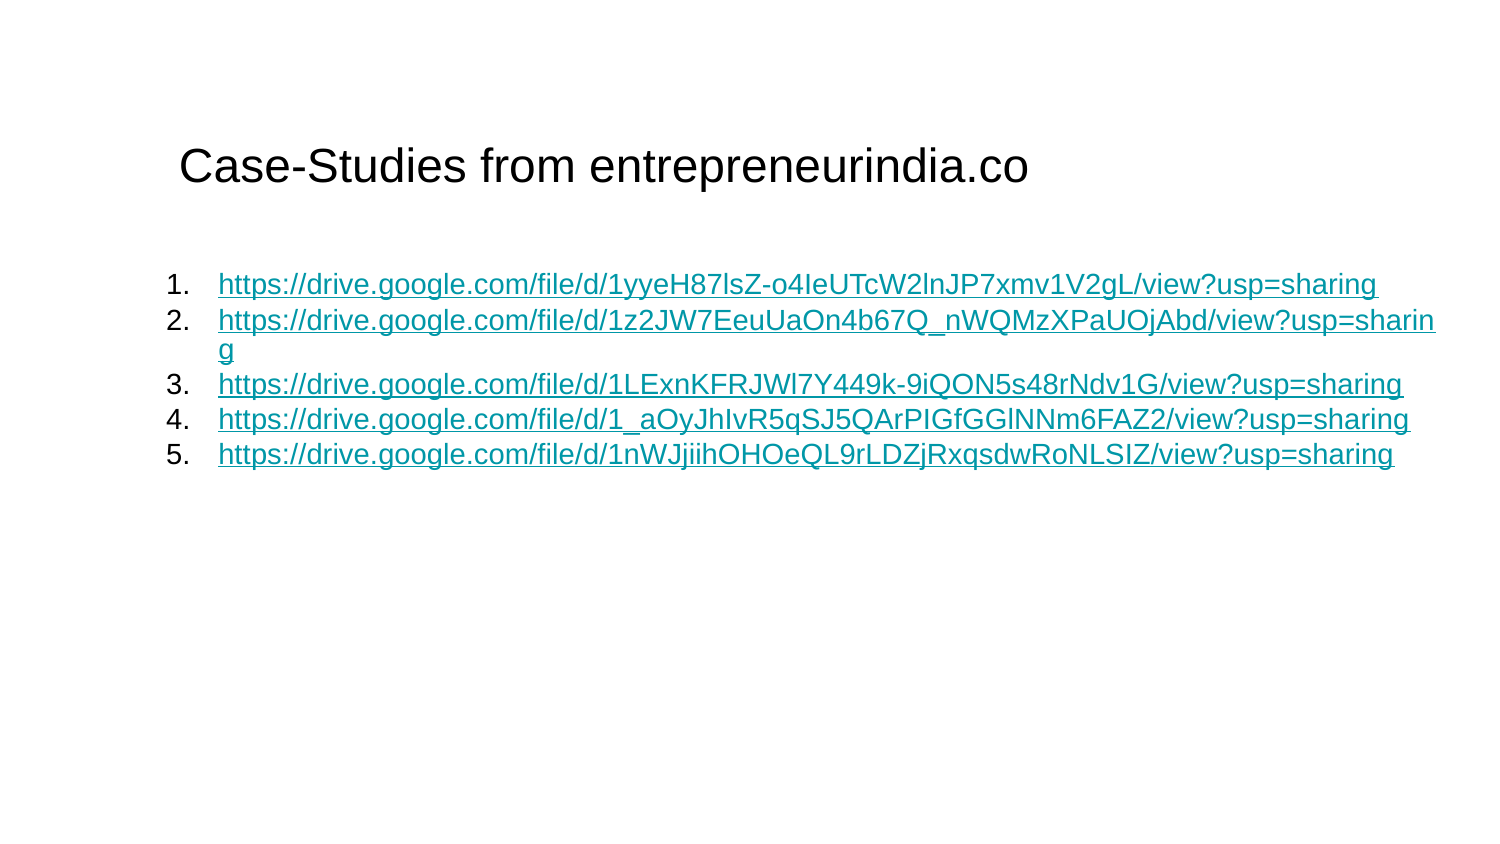

Case-Studies from entrepreneurindia.co
https://drive.google.com/file/d/1yyeH87lsZ-o4IeUTcW2lnJP7xmv1V2gL/view?usp=sharing
https://drive.google.com/file/d/1z2JW7EeuUaOn4b67Q_nWQMzXPaUOjAbd/view?usp=sharing
https://drive.google.com/file/d/1LExnKFRJWl7Y449k-9iQON5s48rNdv1G/view?usp=sharing
https://drive.google.com/file/d/1_aOyJhIvR5qSJ5QArPIGfGGlNNm6FAZ2/view?usp=sharing
https://drive.google.com/file/d/1nWJjiihOHOeQL9rLDZjRxqsdwRoNLSIZ/view?usp=sharing